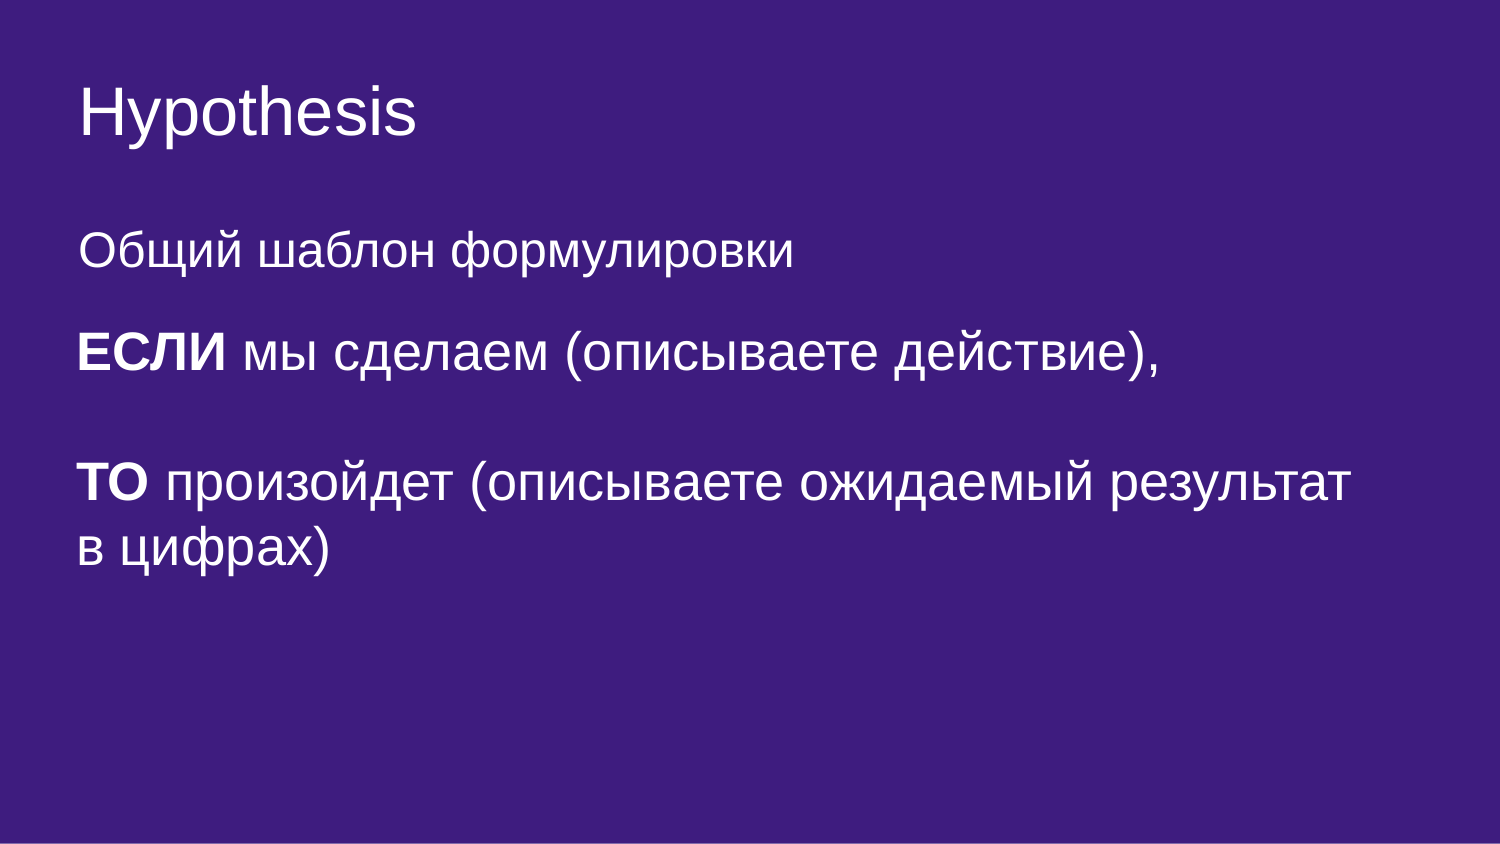

# Hypothesis

Общий шаблон формулировки

ЕСЛИ мы сделаем (описываете действие),

ТО произойдет (описываете ожидаемый результат в цифрах)